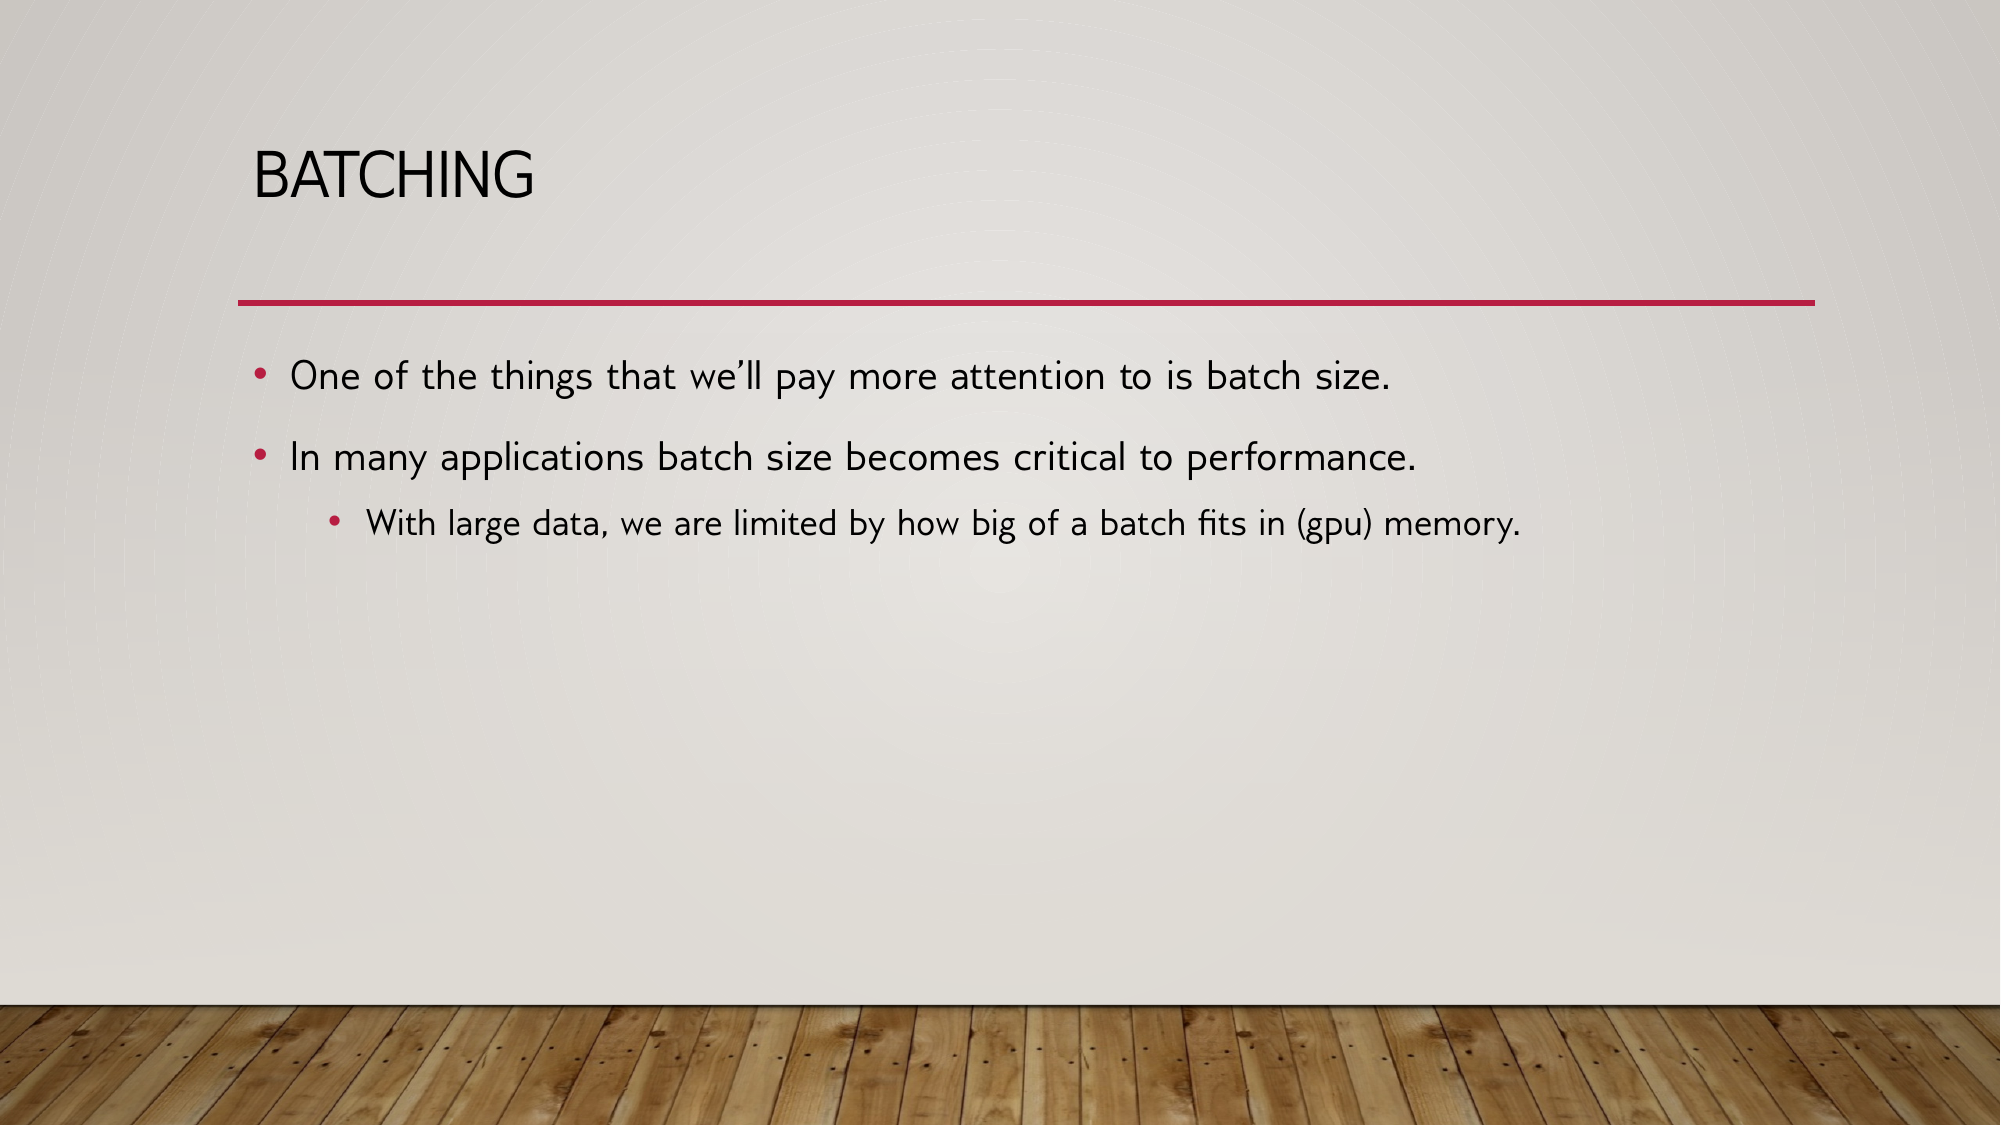

# Batching
One of the things that we’ll pay more attention to is batch size.
In many applications batch size becomes critical to performance.
With large data, we are limited by how big of a batch fits in (gpu) memory.